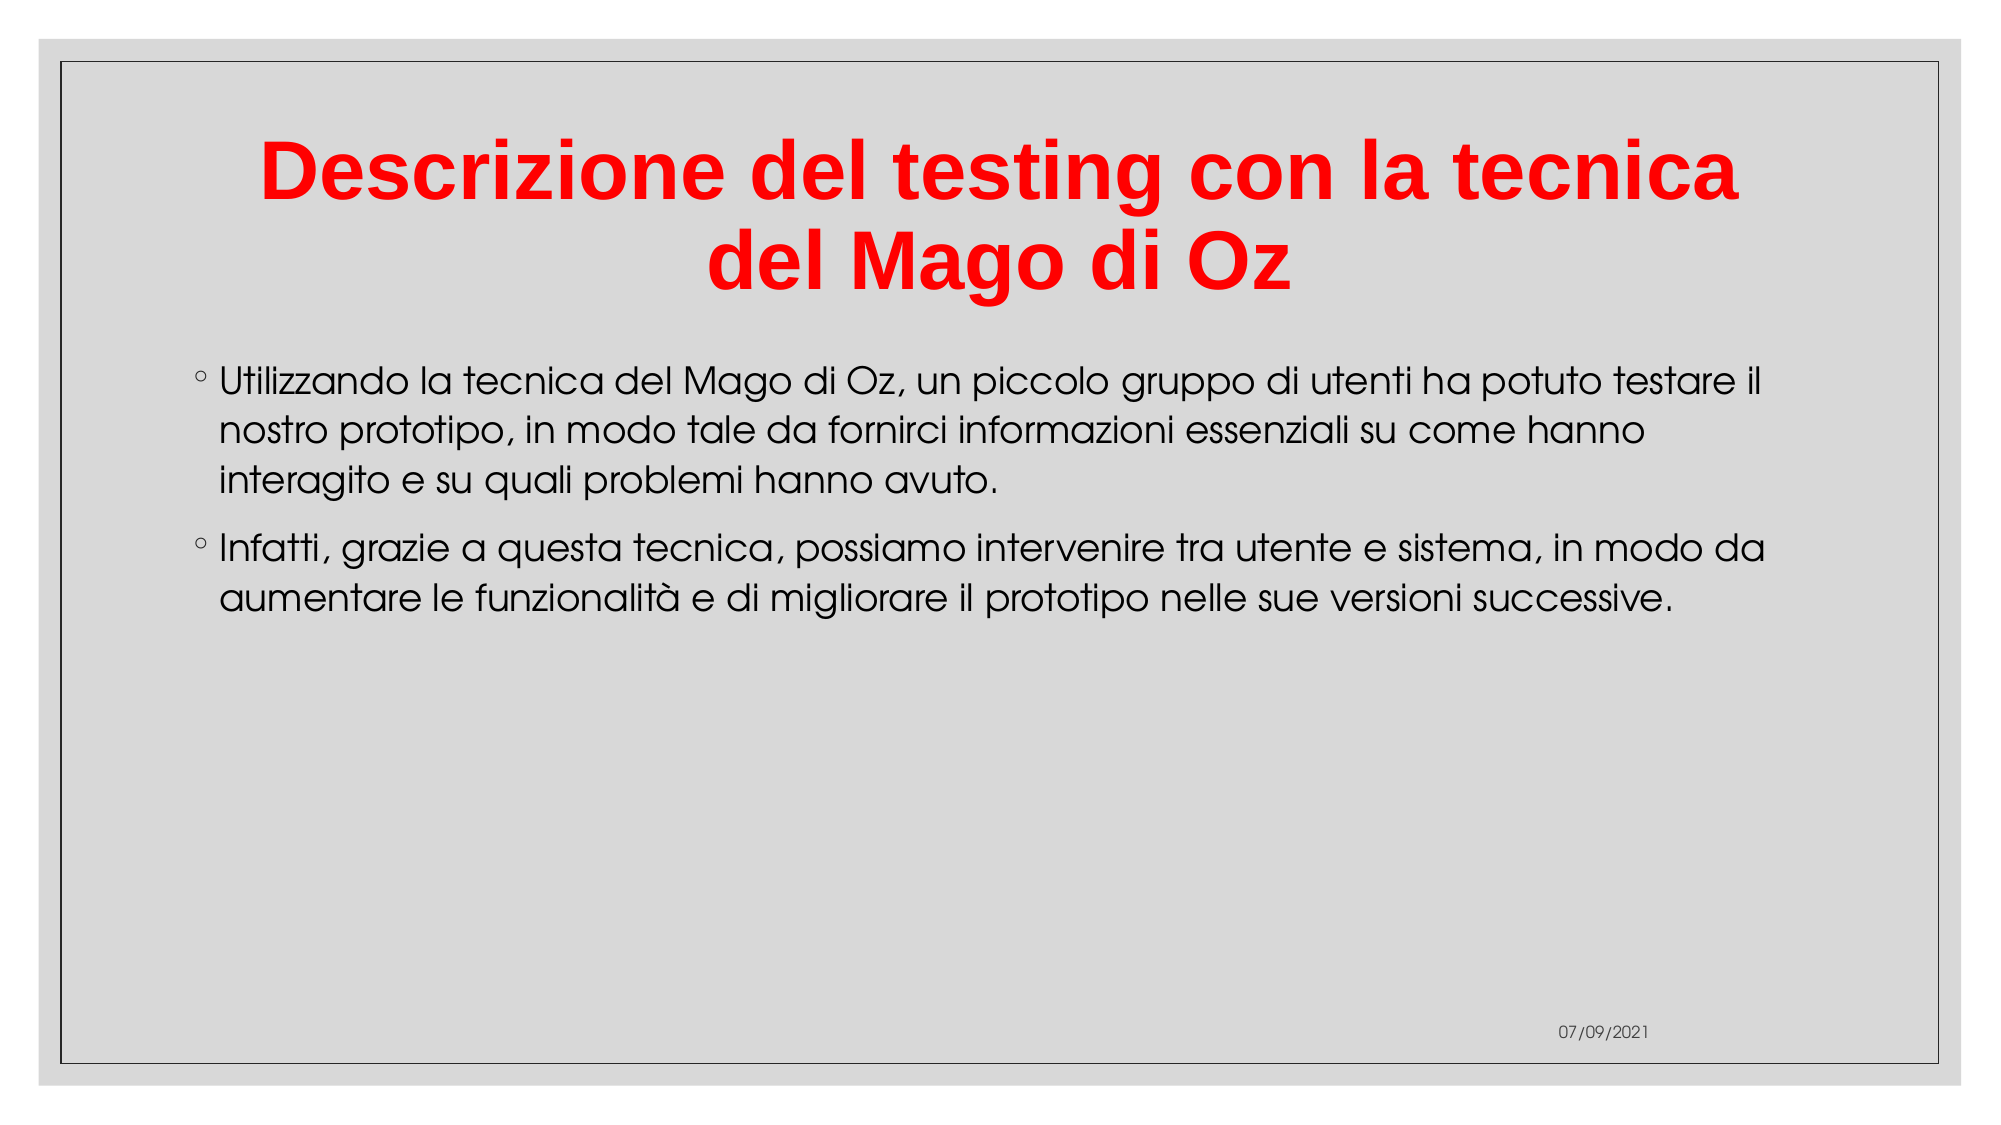

Descrizione del testing con la tecnica del Mago di Oz
Utilizzando la tecnica del Mago di Oz, un piccolo gruppo di utenti ha potuto testare il nostro prototipo, in modo tale da fornirci informazioni essenziali su come hanno interagito e su quali problemi hanno avuto.
Infatti, grazie a questa tecnica, possiamo intervenire tra utente e sistema, in modo da aumentare le funzionalità e di migliorare il prototipo nelle sue versioni successive.
07/09/2021